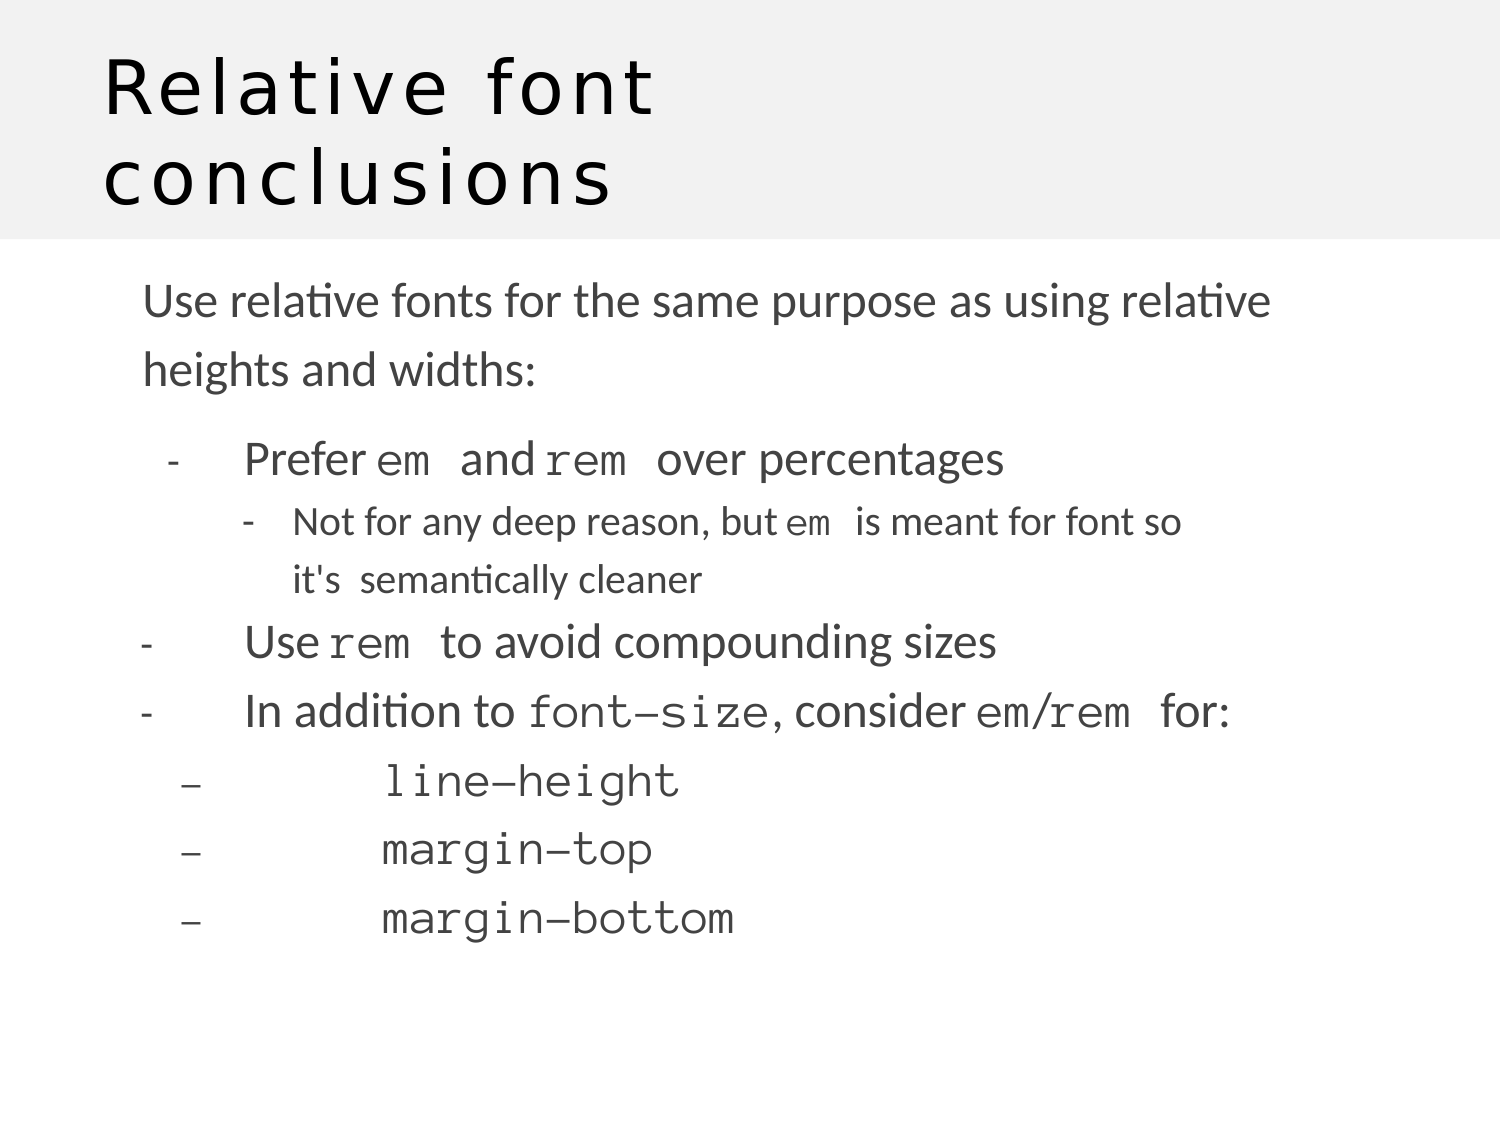

# Relative font conclusions
Use relative fonts for the same purpose as using relative  heights and widths:
-	Prefer em and rem over percentages
-	Not for any deep reason, but em is meant for font so it's  semantically cleaner
-	Use rem to avoid compounding sizes
-	In addition to font-size, consider em/rem for:
-	line-height
-	margin-top
-	margin-bottom